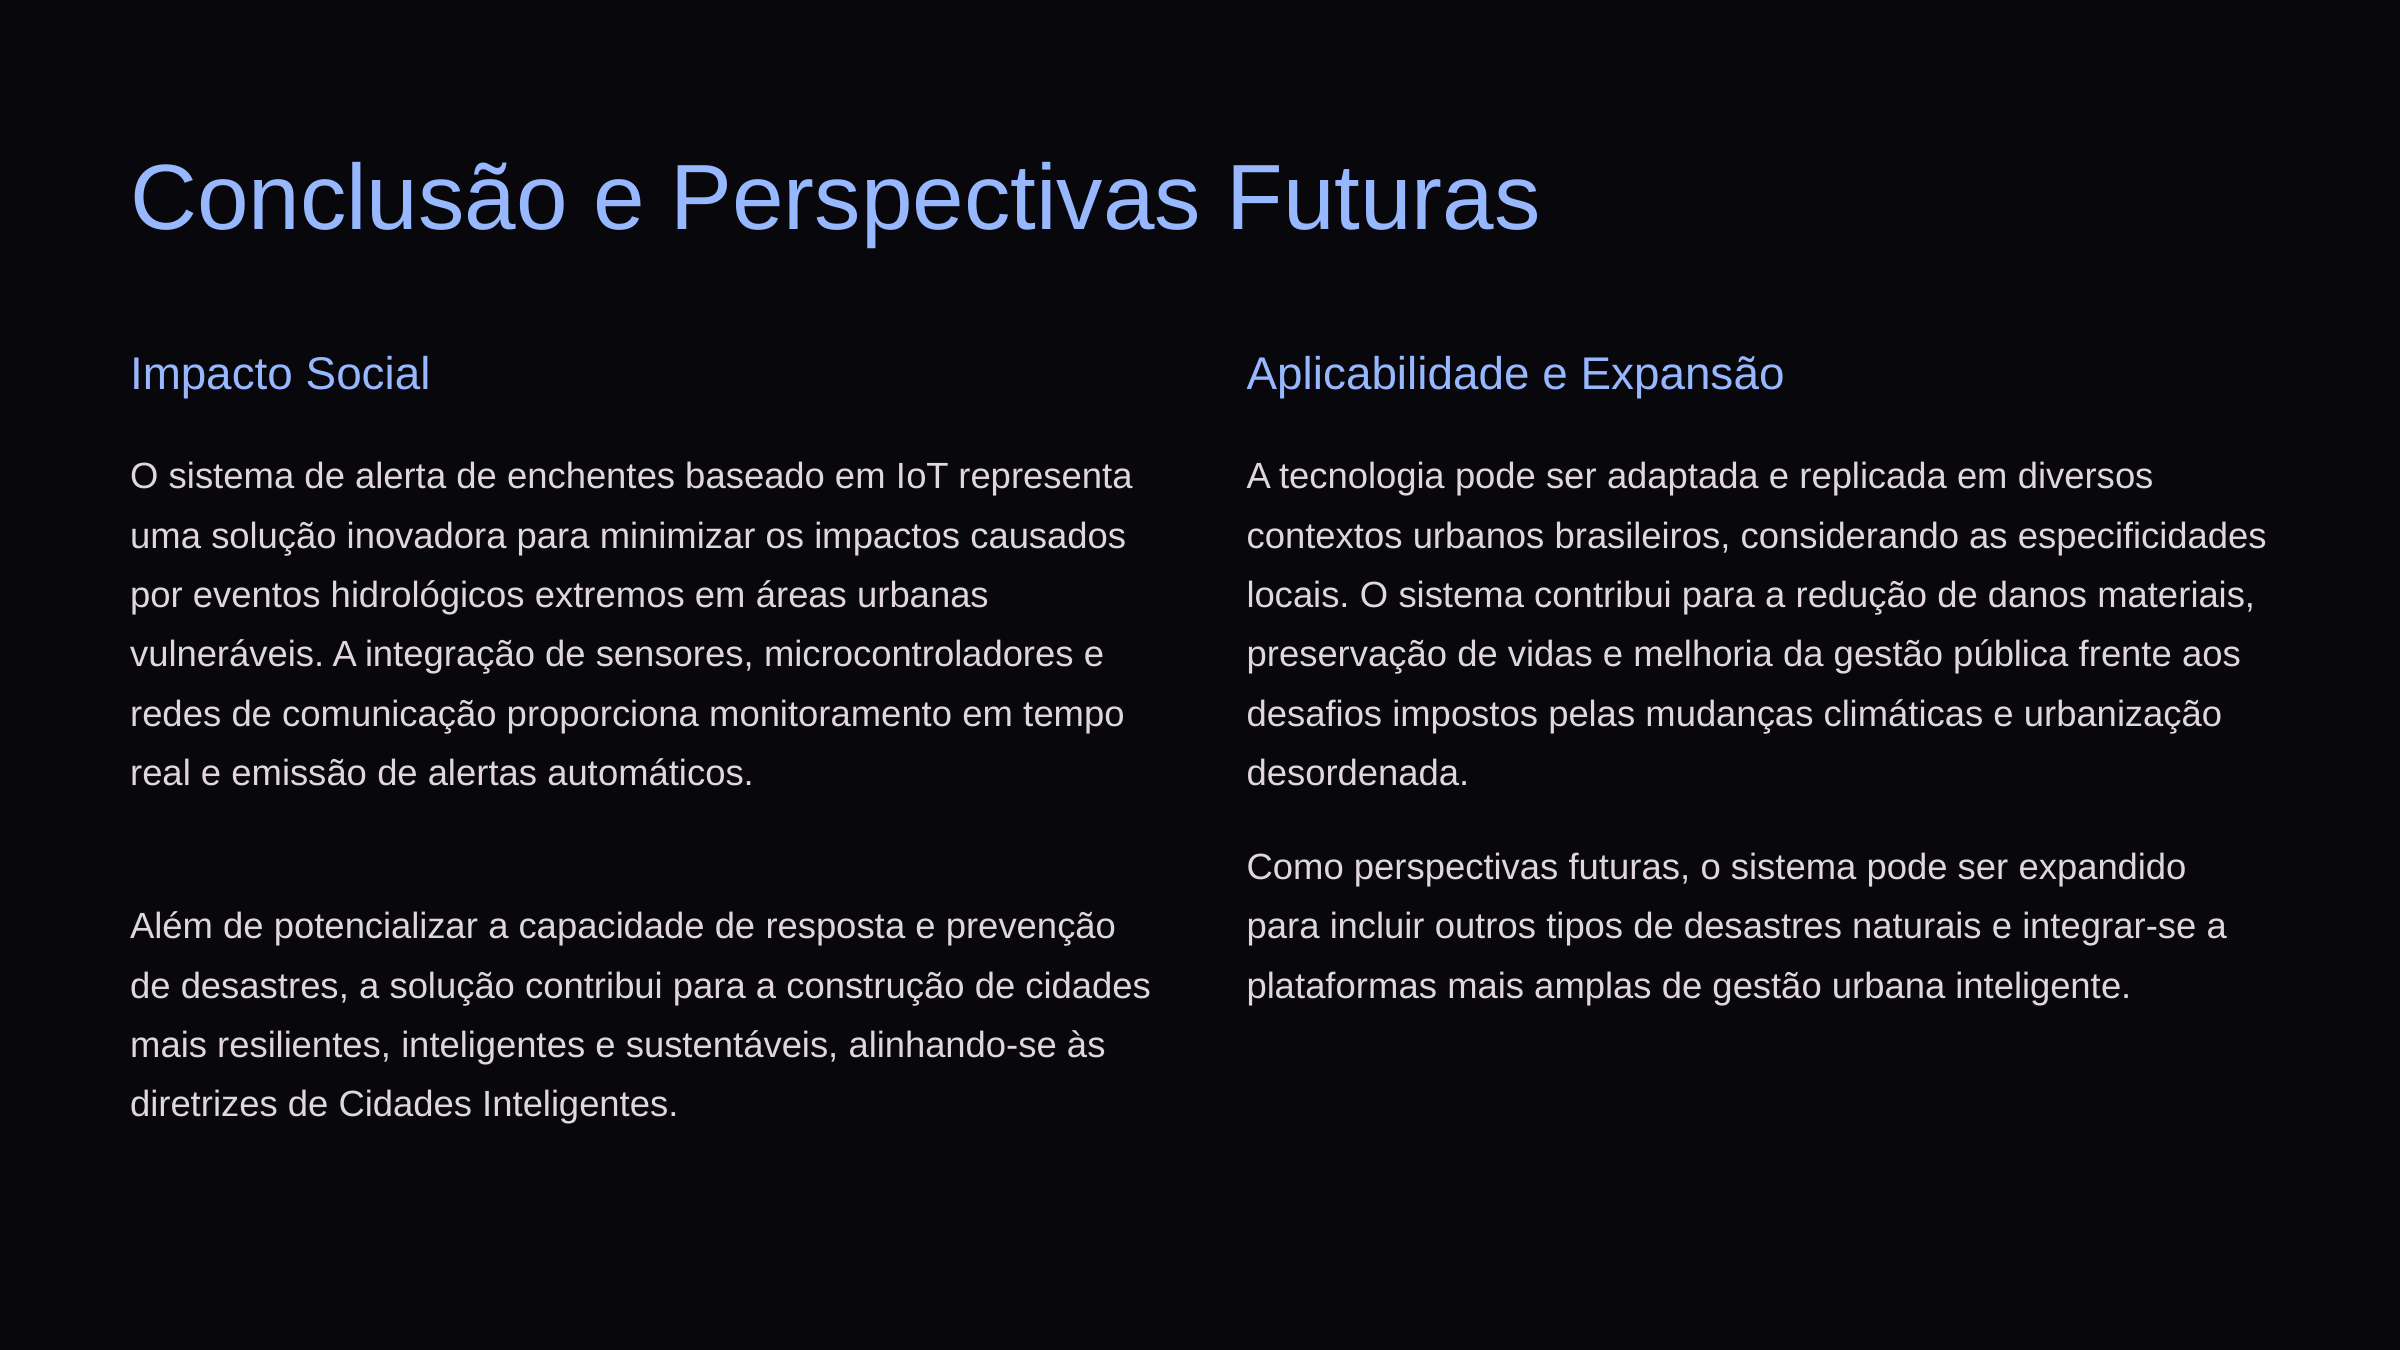

Conclusão e Perspectivas Futuras
Impacto Social
Aplicabilidade e Expansão
O sistema de alerta de enchentes baseado em IoT representa uma solução inovadora para minimizar os impactos causados por eventos hidrológicos extremos em áreas urbanas vulneráveis. A integração de sensores, microcontroladores e redes de comunicação proporciona monitoramento em tempo real e emissão de alertas automáticos.
A tecnologia pode ser adaptada e replicada em diversos contextos urbanos brasileiros, considerando as especificidades locais. O sistema contribui para a redução de danos materiais, preservação de vidas e melhoria da gestão pública frente aos desafios impostos pelas mudanças climáticas e urbanização desordenada.
Como perspectivas futuras, o sistema pode ser expandido para incluir outros tipos de desastres naturais e integrar-se a plataformas mais amplas de gestão urbana inteligente.
Além de potencializar a capacidade de resposta e prevenção de desastres, a solução contribui para a construção de cidades mais resilientes, inteligentes e sustentáveis, alinhando-se às diretrizes de Cidades Inteligentes.